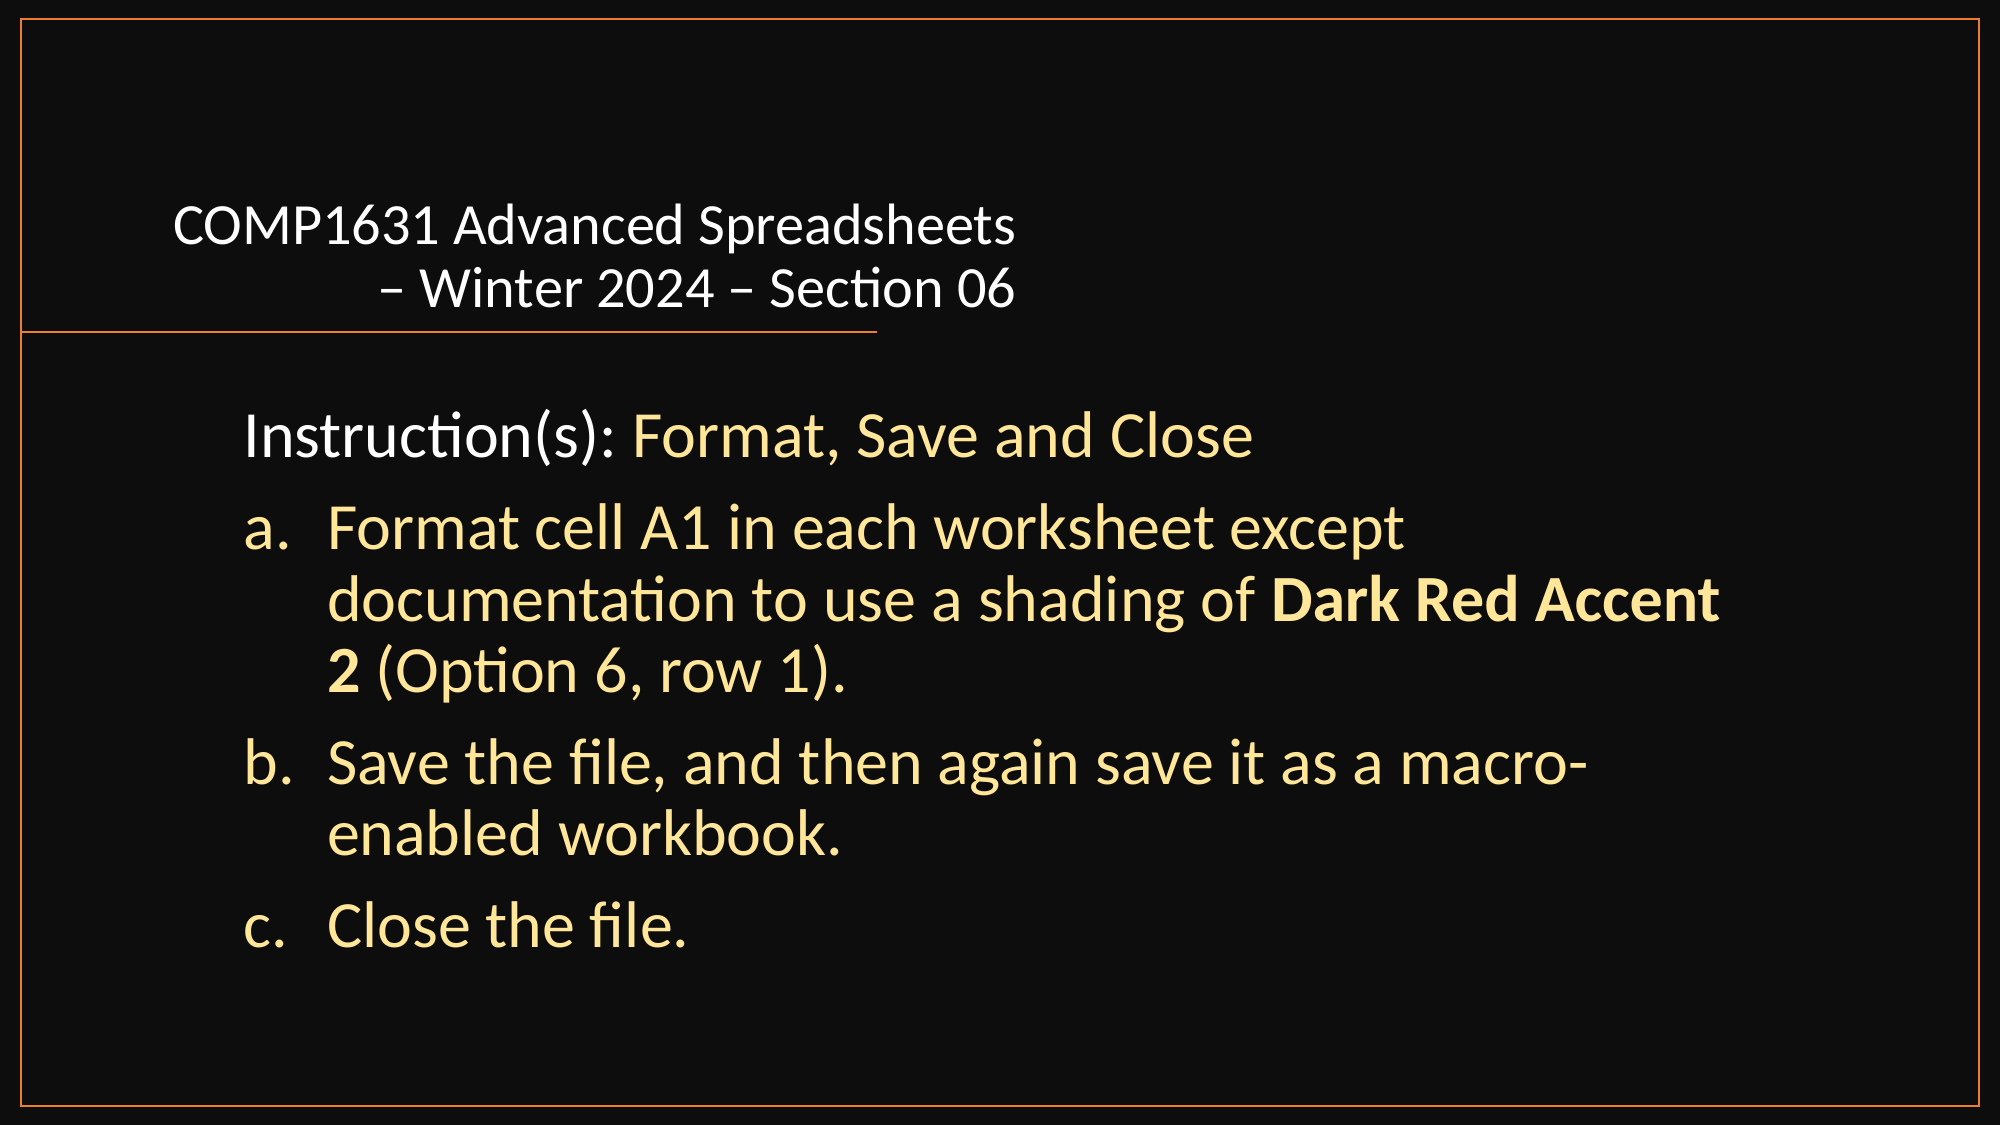

# COMP1631 Advanced Spreadsheets – Winter 2024 – Section 06
Instruction(s): Format, Save and Close
Format cell A1 in each worksheet except documentation to use a shading of Dark Red Accent 2 (Option 6, row 1).
Save the file, and then again save it as a macro-enabled workbook.
Close the file.